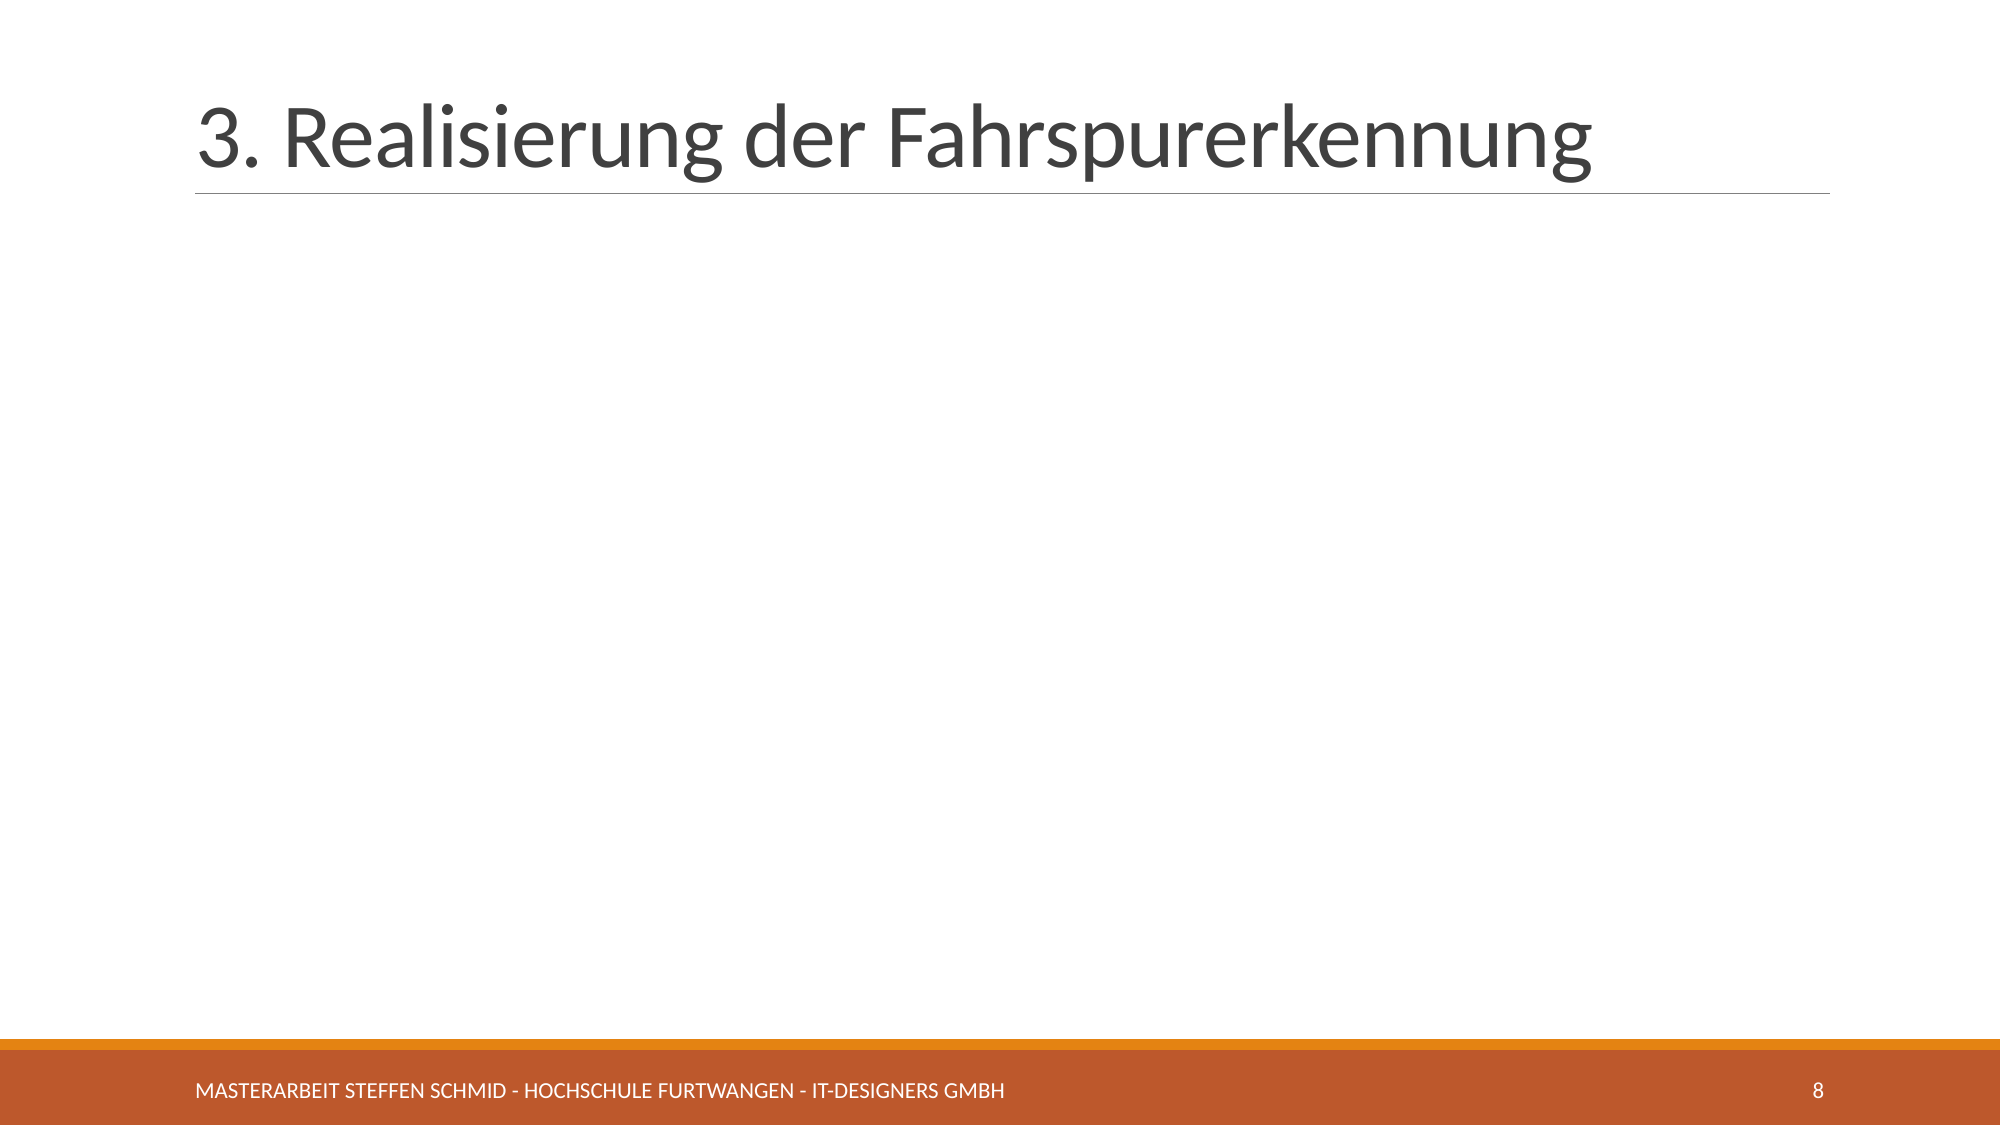

# 3. Realisierung der Fahrspurerkennung

Masterarbeit Steffen Schmid - Hochschule Furtwangen - IT-Designers GmbH
8